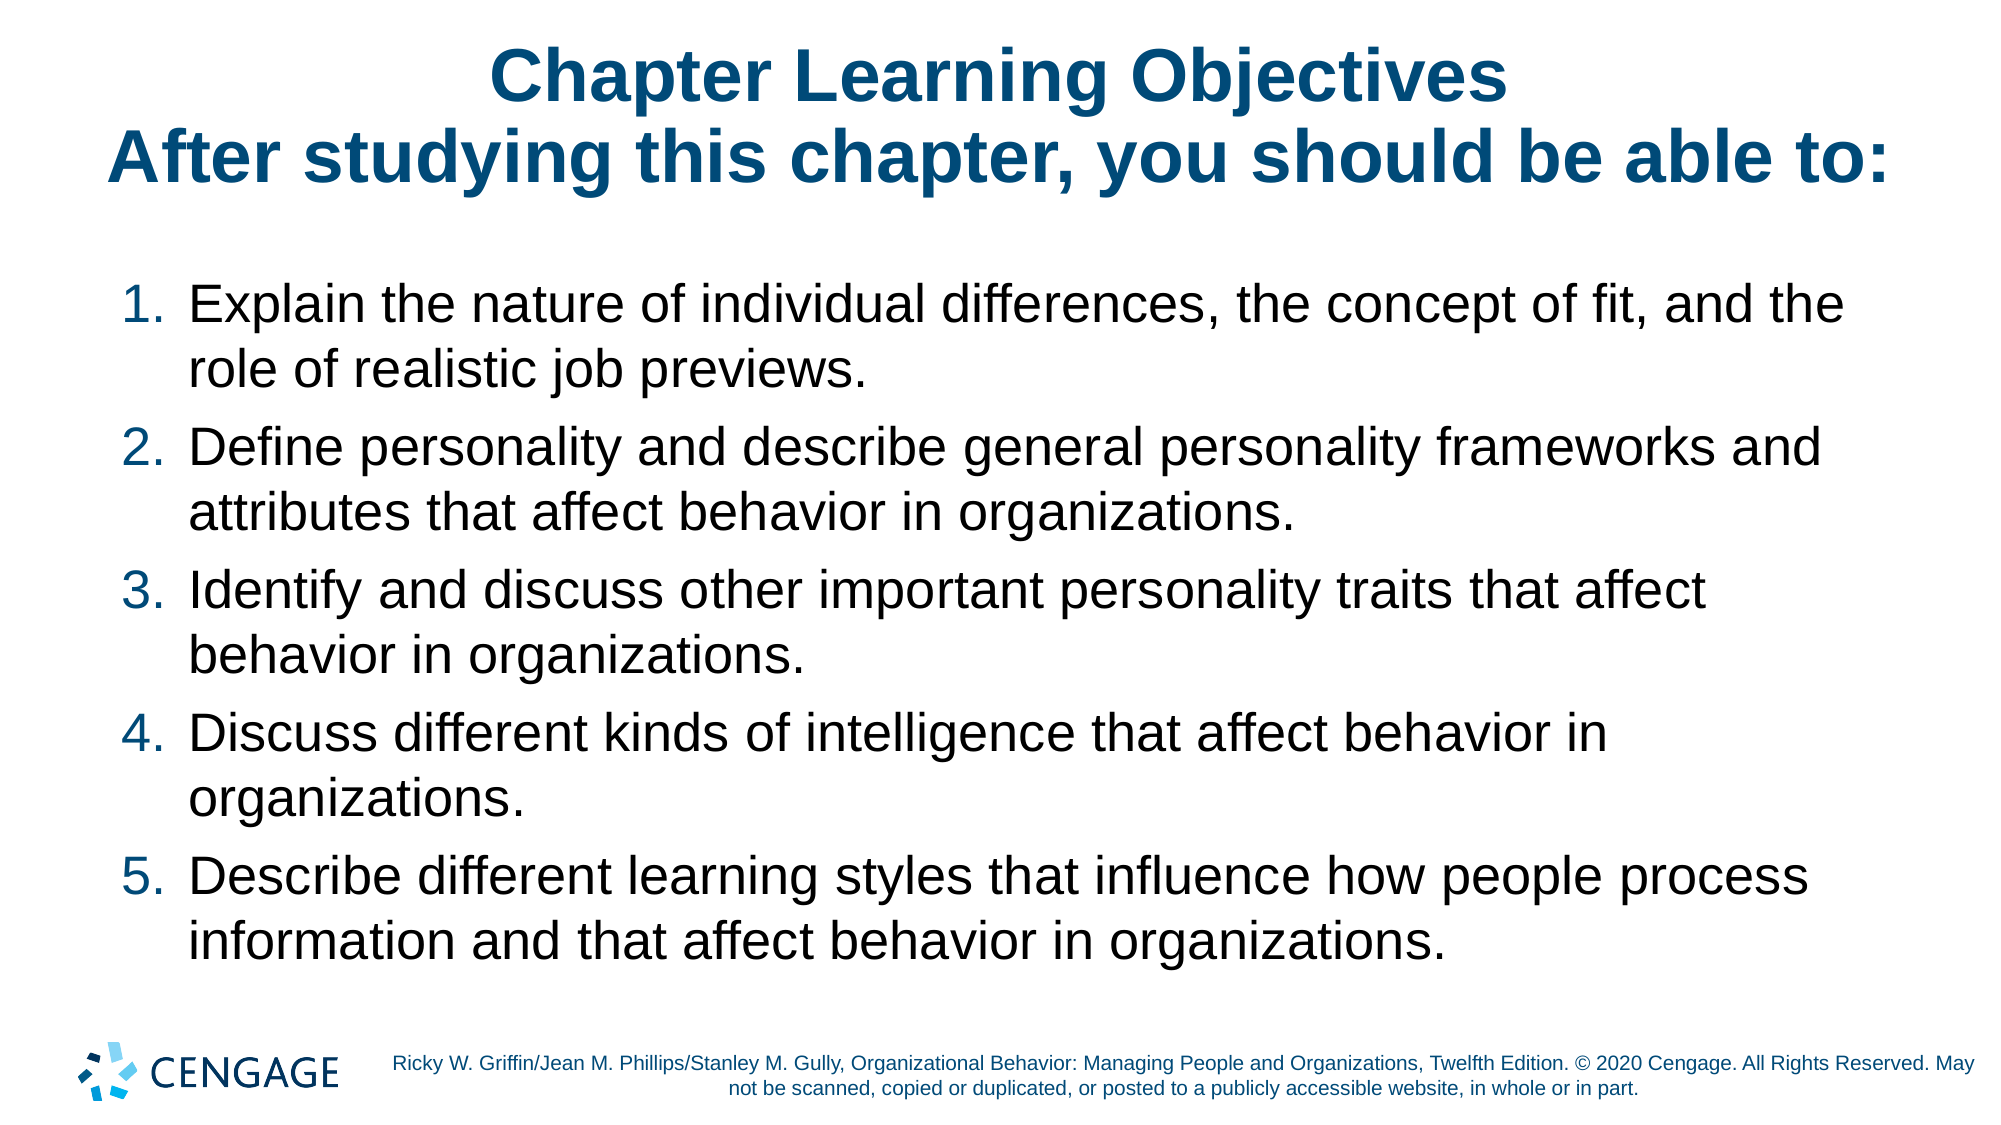

# Chapter Learning Objectives After studying this chapter, you should be able to:
Explain the nature of individual differences, the concept of fit, and the role of realistic job previews.
Define personality and describe general personality frameworks and attributes that affect behavior in organizations.
Identify and discuss other important personality traits that affect behavior in organizations.
Discuss different kinds of intelligence that affect behavior in organizations.
Describe different learning styles that influence how people process information and that affect behavior in organizations.